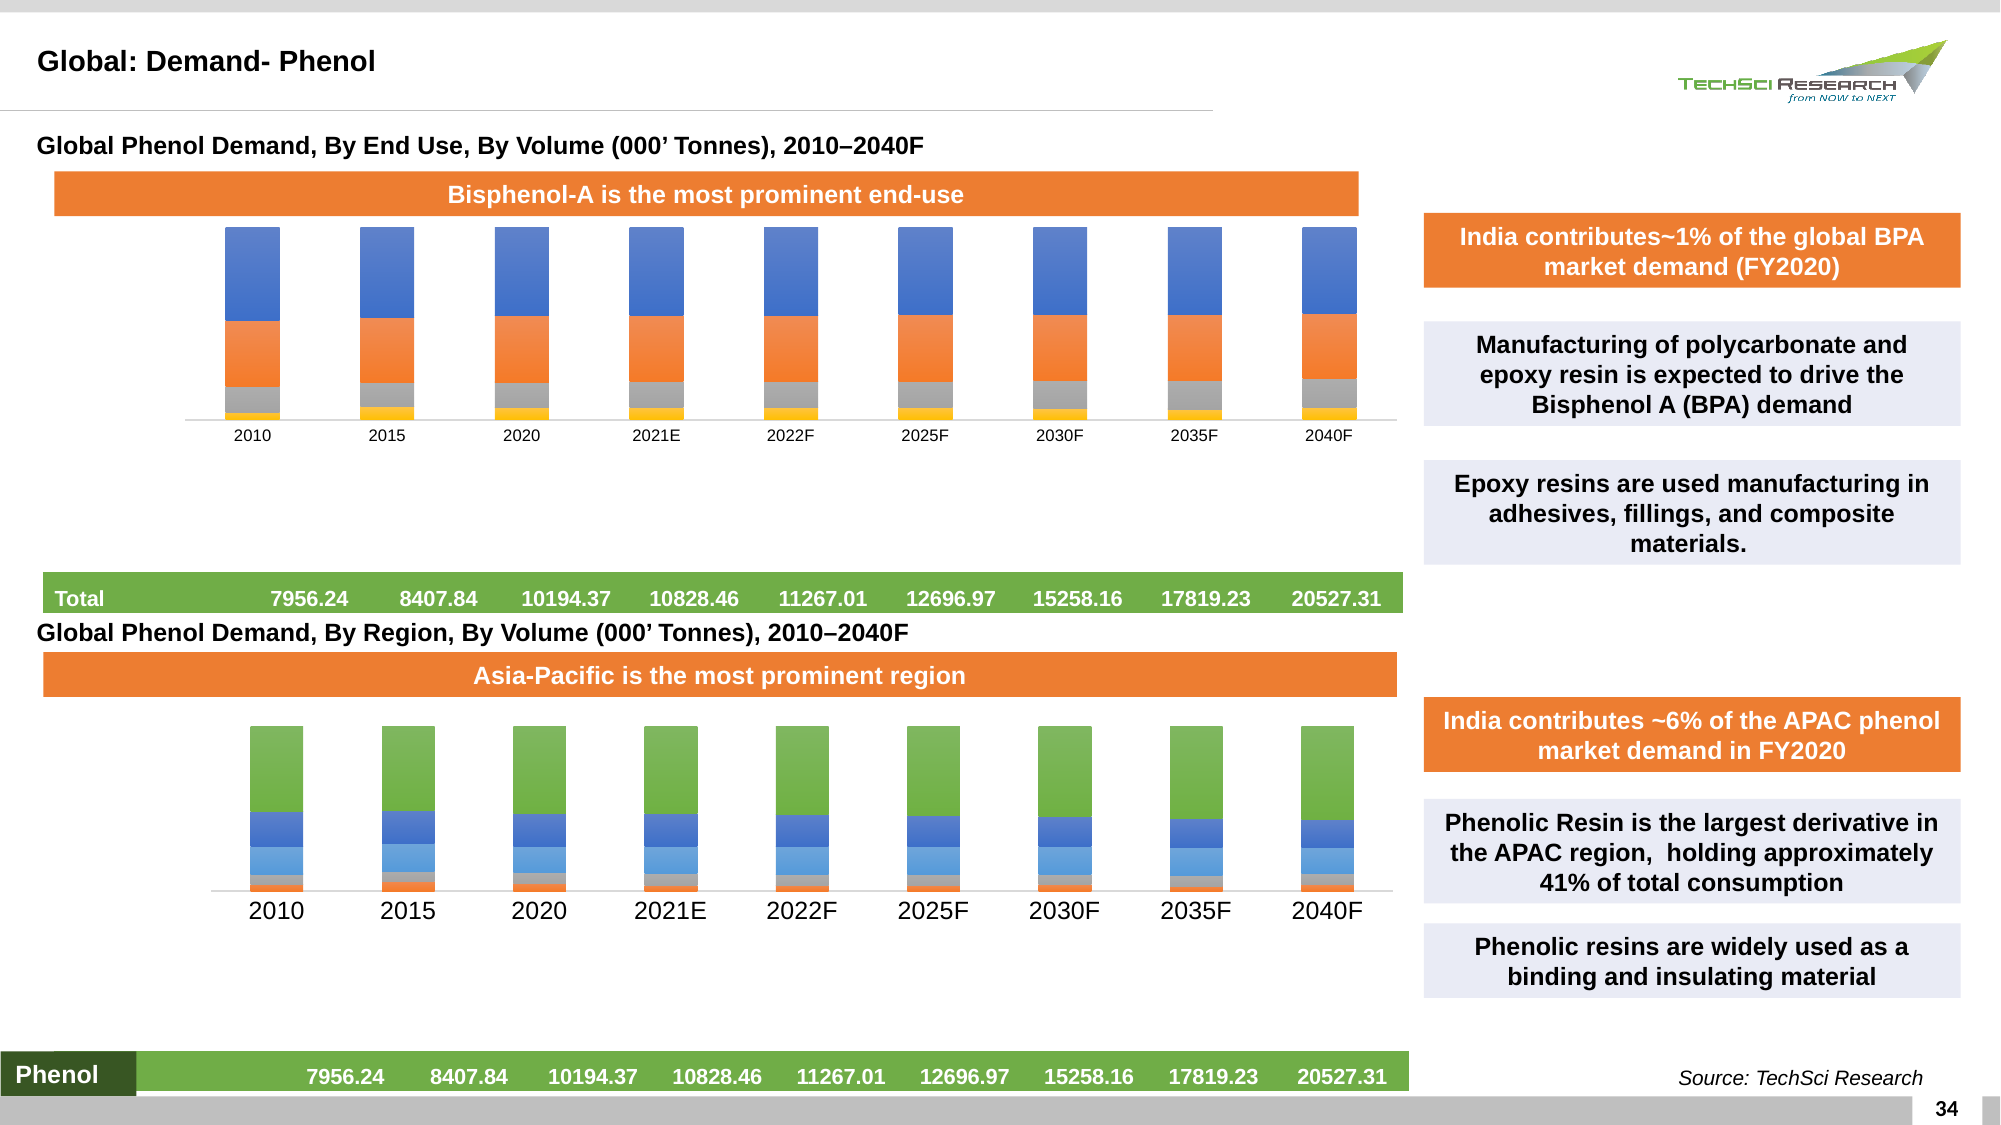

Global: Demand- Phenol
Global Phenol Demand, By End Use, By Volume (000’ Tonnes), 2010–2040F
Bisphenol-A is the most prominent end-use

### Chart

| Category | Others | Pharmaceuticals | Phenolic Resin | Bisphenol-A |
|---|---|---|---|---|
| 2010 | 0.040000000000000036 | 0.1311 | 0.3474 | 0.4815 |
| 2015 | 0.06972795333219839 | 0.12499182338492164 | 0.3392818658692917 | 0.46599835741358825 |
| 2020 | 0.06463176385909308 | 0.13219981895880137 | 0.3458764845098855 | 0.45729193267222 |
| 2021E | 0.06607470433821105 | 0.13301761907696147 | 0.3450800807193282 | 0.4558275958654993 |
| 2022F | 0.06541105822263038 | 0.13433103037493063 | 0.34485276392600167 | 0.4554051474764373 |
| 2025F | 0.06291658066200101 | 0.13914132069226068 | 0.34445665594698516 | 0.4534854426987531 |
| 2030F | 0.05835434060430955 | 0.1457448909649837 | 0.3420502448415432 | 0.45385052358916356 |
| 2035F | 0.056499999999999884 | 0.146 | 0.3425 | 0.455 |
| 2040F | 0.06559999999999999 | 0.1484 | 0.3381 | 0.4479 |
India contributes~1% of the global BPA market demand (FY2020)
Manufacturing of polycarbonate and epoxy resin is expected to drive the Bisphenol A (BPA) demand
Epoxy resins are used manufacturing in adhesives, fillings, and composite materials.
| Total | 7956.24 | 8407.84 | 10194.37 | 10828.46 | 11267.01 | 12696.97 | 15258.16 | 17819.23 | 20527.31 |
| --- | --- | --- | --- | --- | --- | --- | --- | --- | --- |
Global Phenol Demand, By Region, By Volume (000’ Tonnes), 2010–2040F
Asia-Pacific is the most prominent region

### Chart

| Category | South America  | Middle East & Africa | North America | Europe | Asia-Pacific |
|---|---|---|---|---|---|
| 2010 | 0.04389999999999994 | 0.0615 | 0.165 | 0.2124 | 0.5172 |
| 2015 | 0.061900000000000066 | 0.0572 | 0.1705 | 0.2 | 0.5104 |
| 2020 | 0.045499999999999985 | 0.0682 | 0.1604 | 0.1975 | 0.5284 |
| 2021E | 0.0371999999999999 | 0.0691 | 0.1662 | 0.197 | 0.5305 |
| 2022F | 0.033299999999999996 | 0.0672 | 0.1705 | 0.1965 | 0.5325 |
| 2025F | 0.035600000000000076 | 0.0691 | 0.1693 | 0.188 | 0.538 |
| 2030F | 0.04069999999999996 | 0.0612 | 0.1723 | 0.1786 | 0.5472 |
| 2035F | 0.03300000000000003 | 0.0655 | 0.1655 | 0.1755 | 0.5605 |
| 2040F | 0.041999999999999926 | 0.0671 | 0.1553 | 0.1684 | 0.5672 |
India contributes ~6% of the APAC phenol market demand in FY2020
Phenolic Resin is the largest derivative in the APAC region,  holding approximately 41% of total consumption
Phenolic resins are widely used as a binding and insulating material
Phenol
| Total | 7956.24 | 8407.84 | 10194.37 | 10828.46 | 11267.01 | 12696.97 | 15258.16 | 17819.23 | 20527.31 |
| --- | --- | --- | --- | --- | --- | --- | --- | --- | --- |
Source: TechSci Research